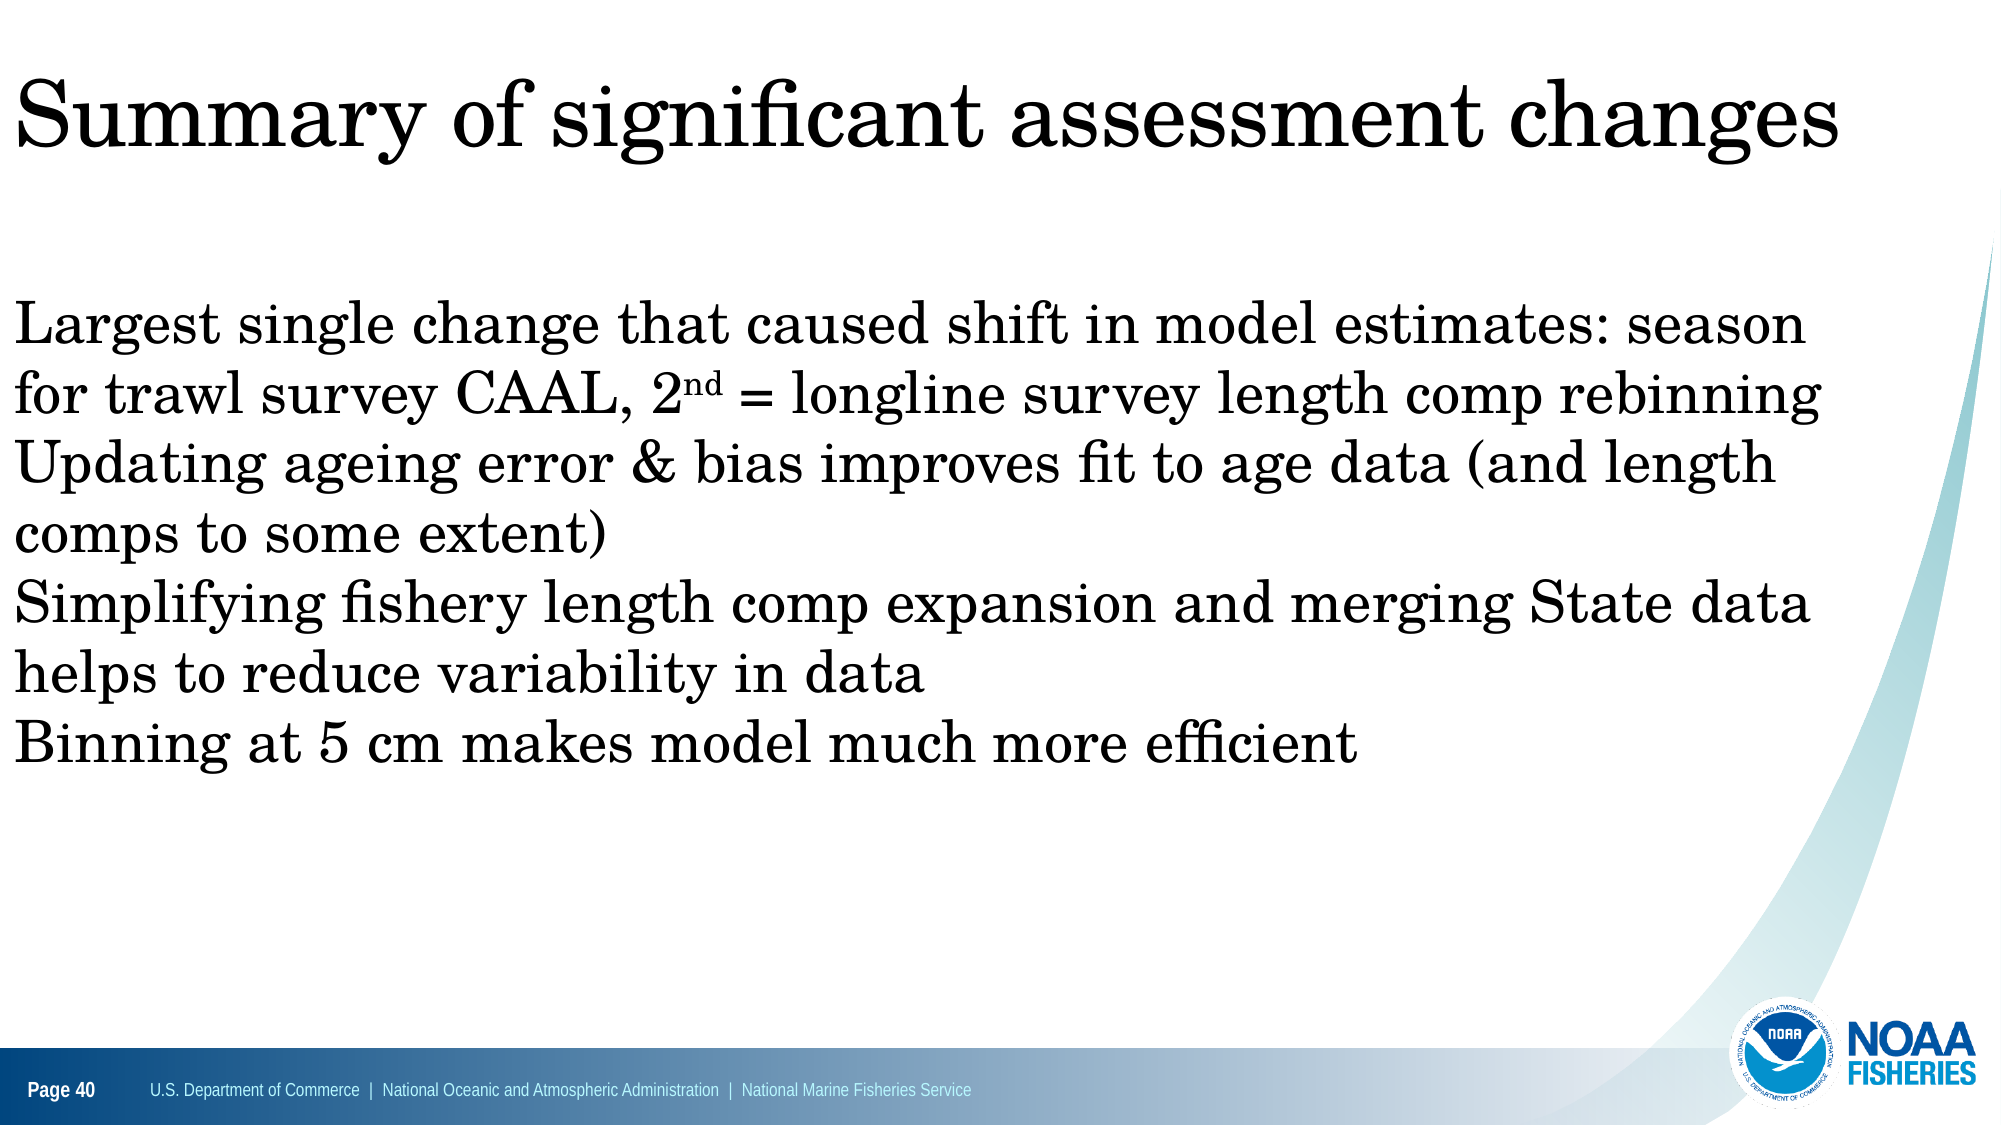

Summary of significant assessment changes
Largest single change that caused shift in model estimates: season for trawl survey CAAL, 2nd = longline survey length comp rebinning
Updating ageing error & bias improves fit to age data (and length comps to some extent)
Simplifying fishery length comp expansion and merging State data helps to reduce variability in data
Binning at 5 cm makes model much more efficient